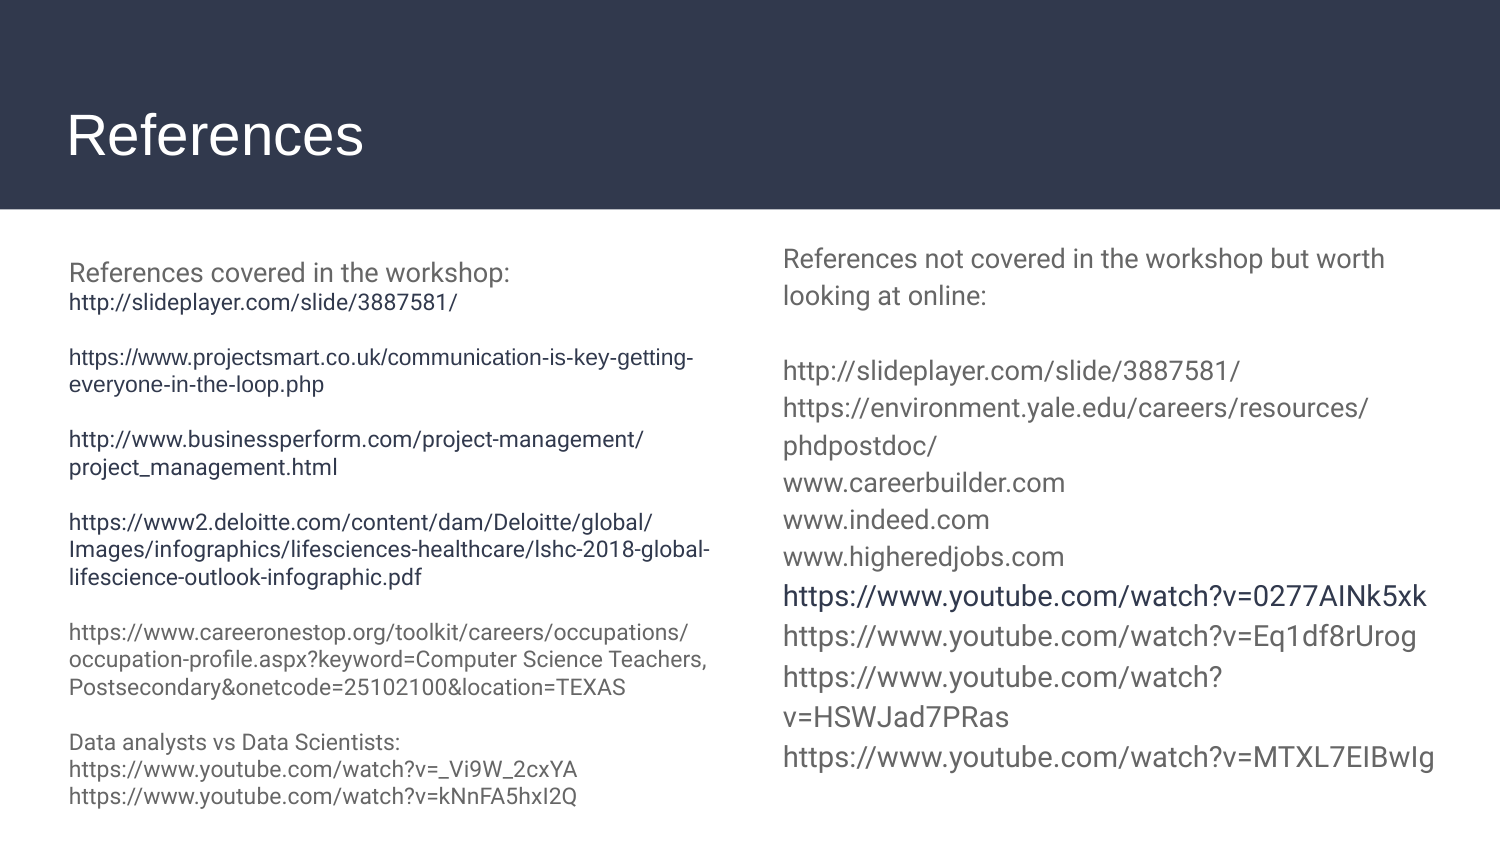

# References
References not covered in the workshop but worth looking at online:

http://slideplayer.com/slide/3887581/
https://environment.yale.edu/careers/resources/phdpostdoc/
www.careerbuilder.com
www.indeed.com
www.higheredjobs.com
https://www.youtube.com/watch?v=0277AINk5xk
https://www.youtube.com/watch?v=Eq1df8rUrog
https://www.youtube.com/watch?v=HSWJad7PRas
https://www.youtube.com/watch?v=MTXL7EIBwIg

References covered in the workshop:
http://slideplayer.com/slide/3887581/

https://www.projectsmart.co.uk/communication-is-key-getting-everyone-in-the-loop.php

http://www.businessperform.com/project-management/project_management.html

https://www2.deloitte.com/content/dam/Deloitte/global/Images/infographics/lifesciences-healthcare/lshc-2018-global-lifescience-outlook-infographic.pdf

https://www.careeronestop.org/toolkit/careers/occupations/occupation-profile.aspx?keyword=Computer Science Teachers, Postsecondary&onetcode=25102100&location=TEXAS

Data analysts vs Data Scientists:
https://www.youtube.com/watch?v=_Vi9W_2cxYA
https://www.youtube.com/watch?v=kNnFA5hxI2Q